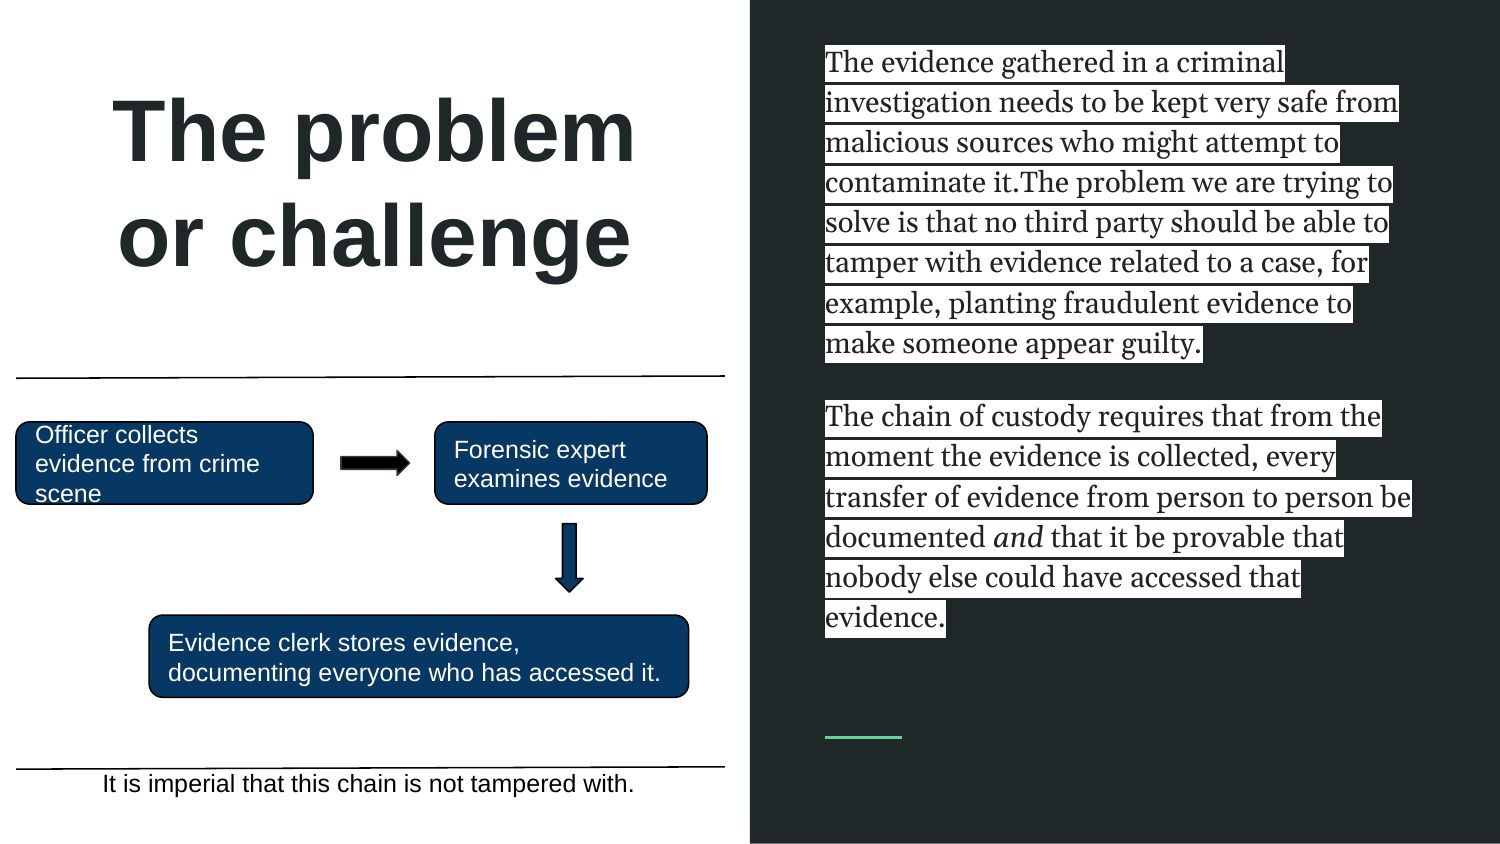

The evidence gathered in a criminal investigation needs to be kept very safe from malicious sources who might attempt to contaminate it.The problem we are trying to solve is that no third party should be able to tamper with evidence related to a case, for example, planting fraudulent evidence to make someone appear guilty.
The chain of custody requires that from the moment the evidence is collected, every transfer of evidence from person to person be documented and that it be provable that nobody else could have accessed that evidence.
# The problem or challenge
Officer collects evidence from crime scene
Forensic expert examines evidence

Evidence clerk stores evidence, documenting everyone who has accessed it.
It is imperial that this chain is not tampered with.